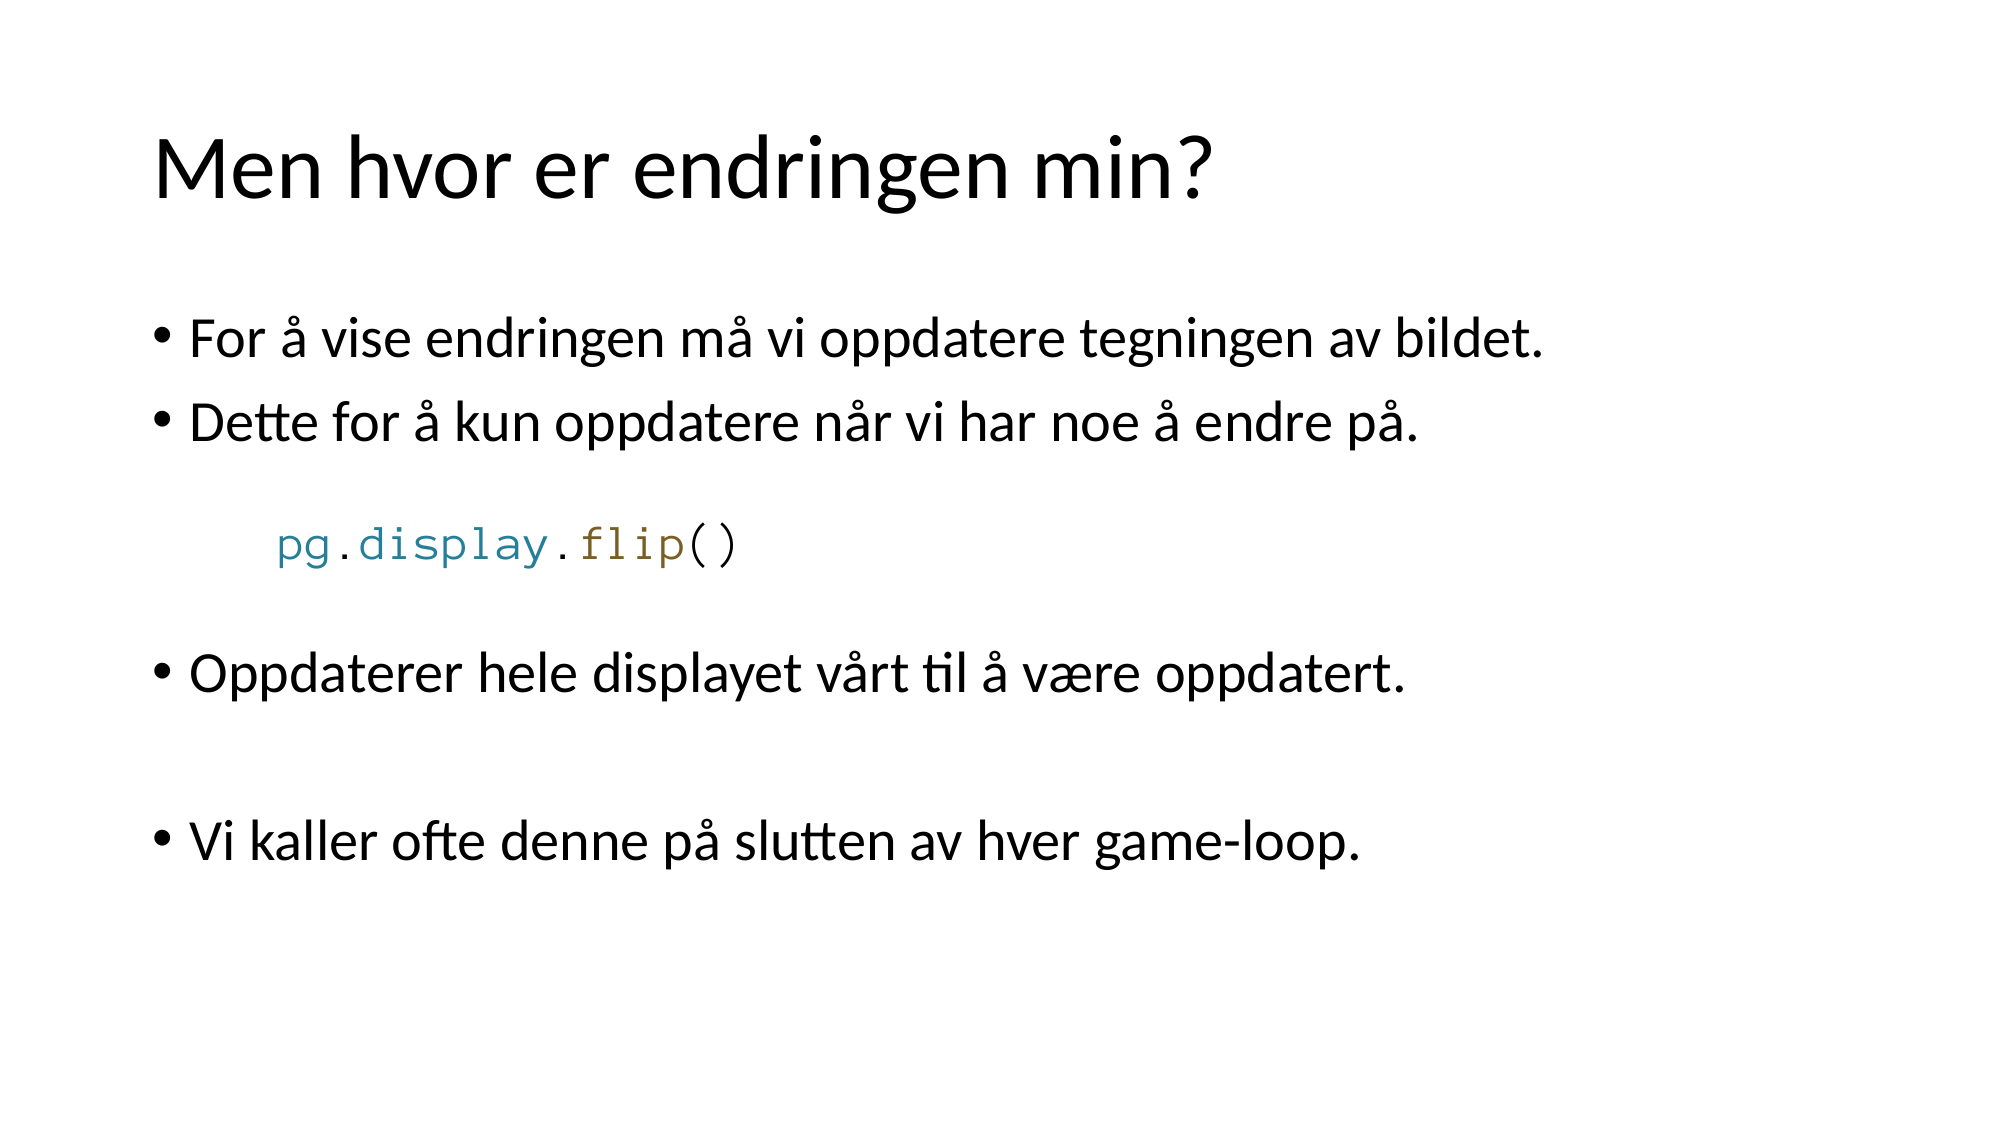

# Men hvor er endringen min?
For å vise endringen må vi oppdatere tegningen av bildet.
Dette for å kun oppdatere når vi har noe å endre på.

Oppdaterer hele displayet vårt til å være oppdatert.

Vi kaller ofte denne på slutten av hver game-loop.

pg.display.flip()